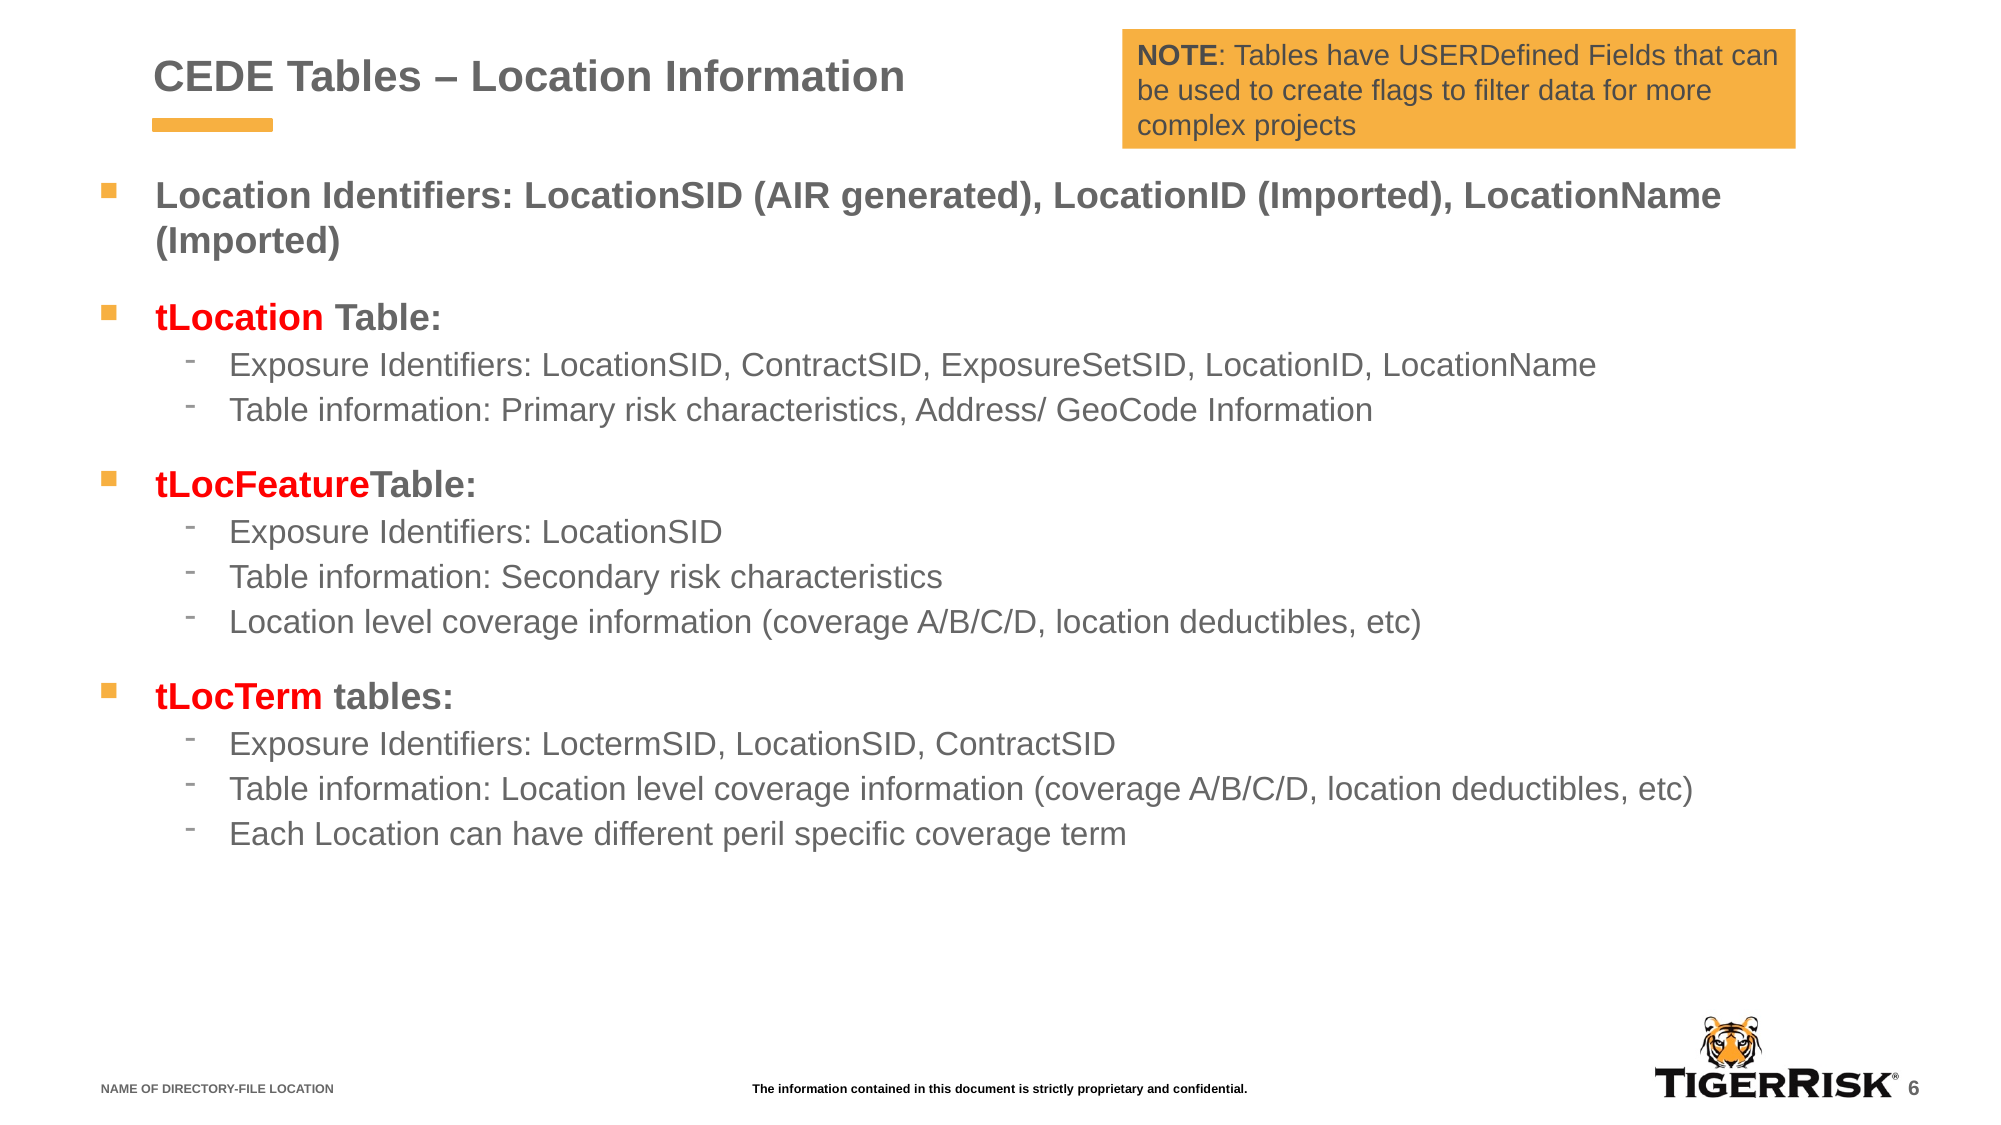

NOTE: Tables have USERDefined Fields that can be used to create flags to filter data for more complex projects
# CEDE Tables – Location Information
Location Identifiers: LocationSID (AIR generated), LocationID (Imported), LocationName (Imported)
tLocation Table:
Exposure Identifiers: LocationSID, ContractSID, ExposureSetSID, LocationID, LocationName
Table information: Primary risk characteristics, Address/ GeoCode Information
tLocFeatureTable:
Exposure Identifiers: LocationSID
Table information: Secondary risk characteristics
Location level coverage information (coverage A/B/C/D, location deductibles, etc)
tLocTerm tables:
Exposure Identifiers: LoctermSID, LocationSID, ContractSID
Table information: Location level coverage information (coverage A/B/C/D, location deductibles, etc)
Each Location can have different peril specific coverage term